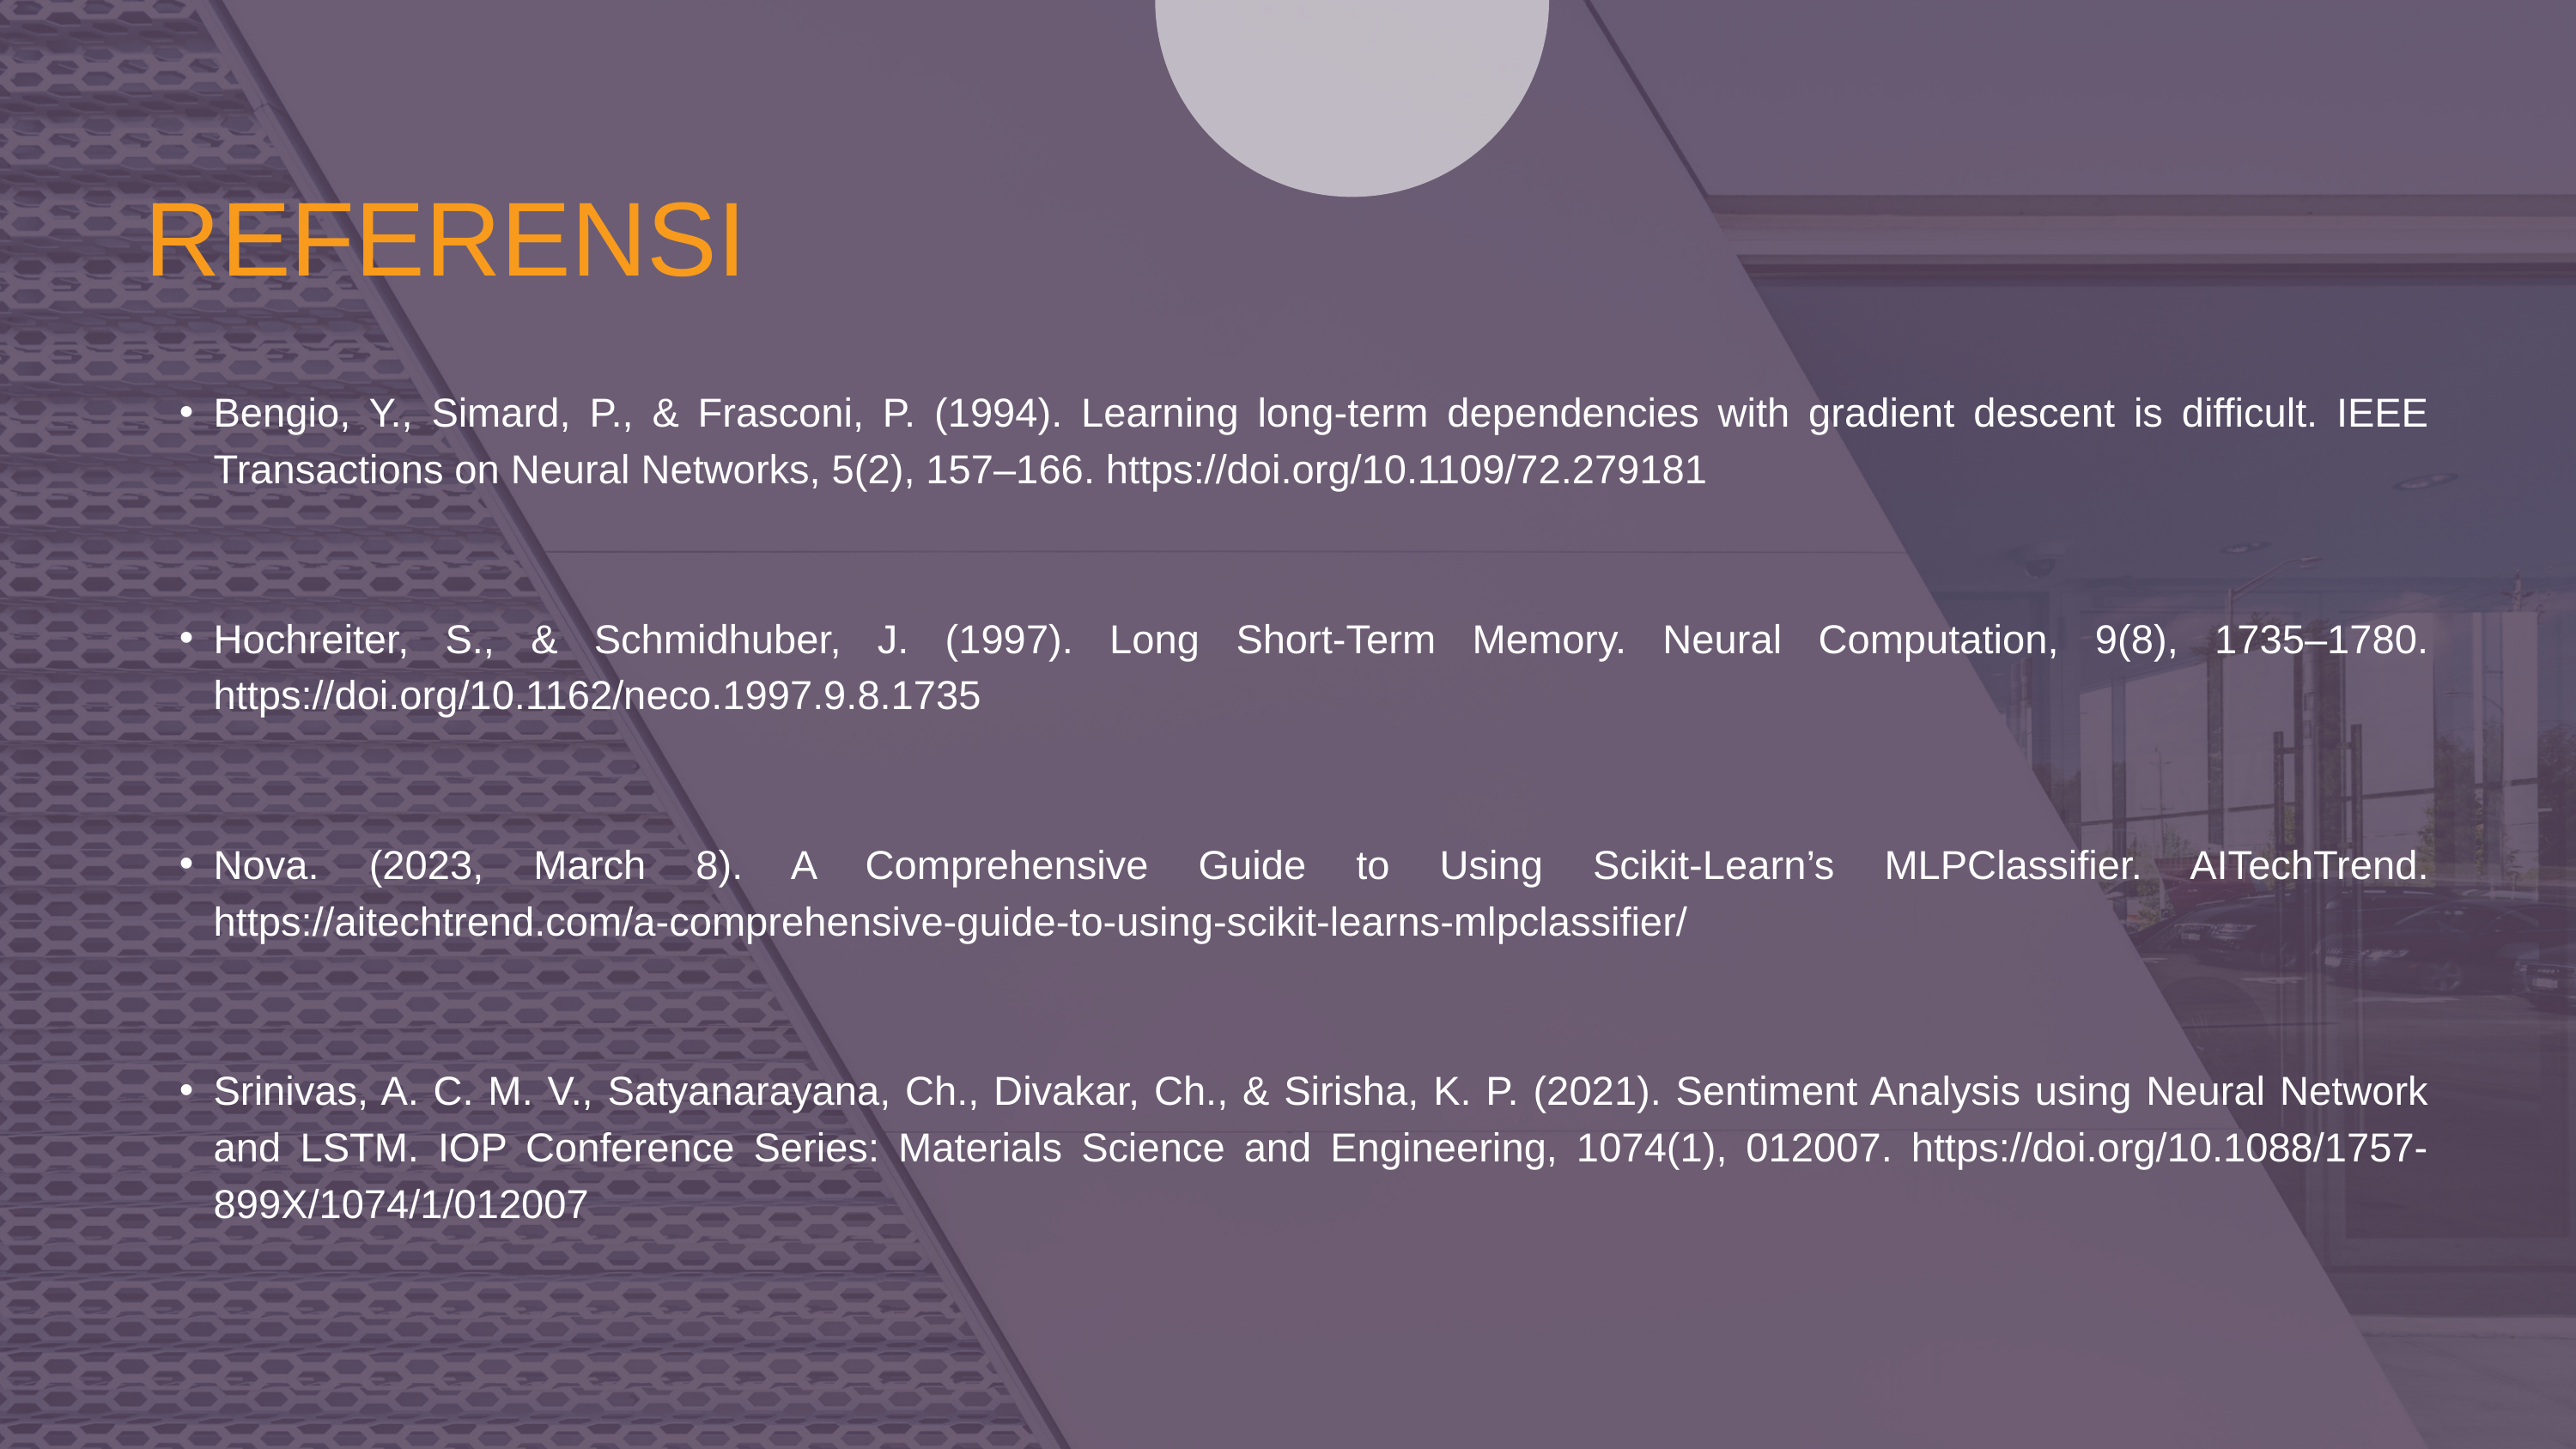

REFERENSI
Bengio, Y., Simard, P., & Frasconi, P. (1994). Learning long-term dependencies with gradient descent is difficult. IEEE Transactions on Neural Networks, 5(2), 157–166. https://doi.org/10.1109/72.279181

Hochreiter, S., & Schmidhuber, J. (1997). Long Short-Term Memory. Neural Computation, 9(8), 1735–1780. https://doi.org/10.1162/neco.1997.9.8.1735

Nova. (2023, March 8). A Comprehensive Guide to Using Scikit-Learn’s MLPClassifier. AITechTrend. https://aitechtrend.com/a-comprehensive-guide-to-using-scikit-learns-mlpclassifier/

Srinivas, A. C. M. V., Satyanarayana, Ch., Divakar, Ch., & Sirisha, K. P. (2021). Sentiment Analysis using Neural Network and LSTM. IOP Conference Series: Materials Science and Engineering, 1074(1), 012007. https://doi.org/10.1088/1757-899X/1074/1/012007